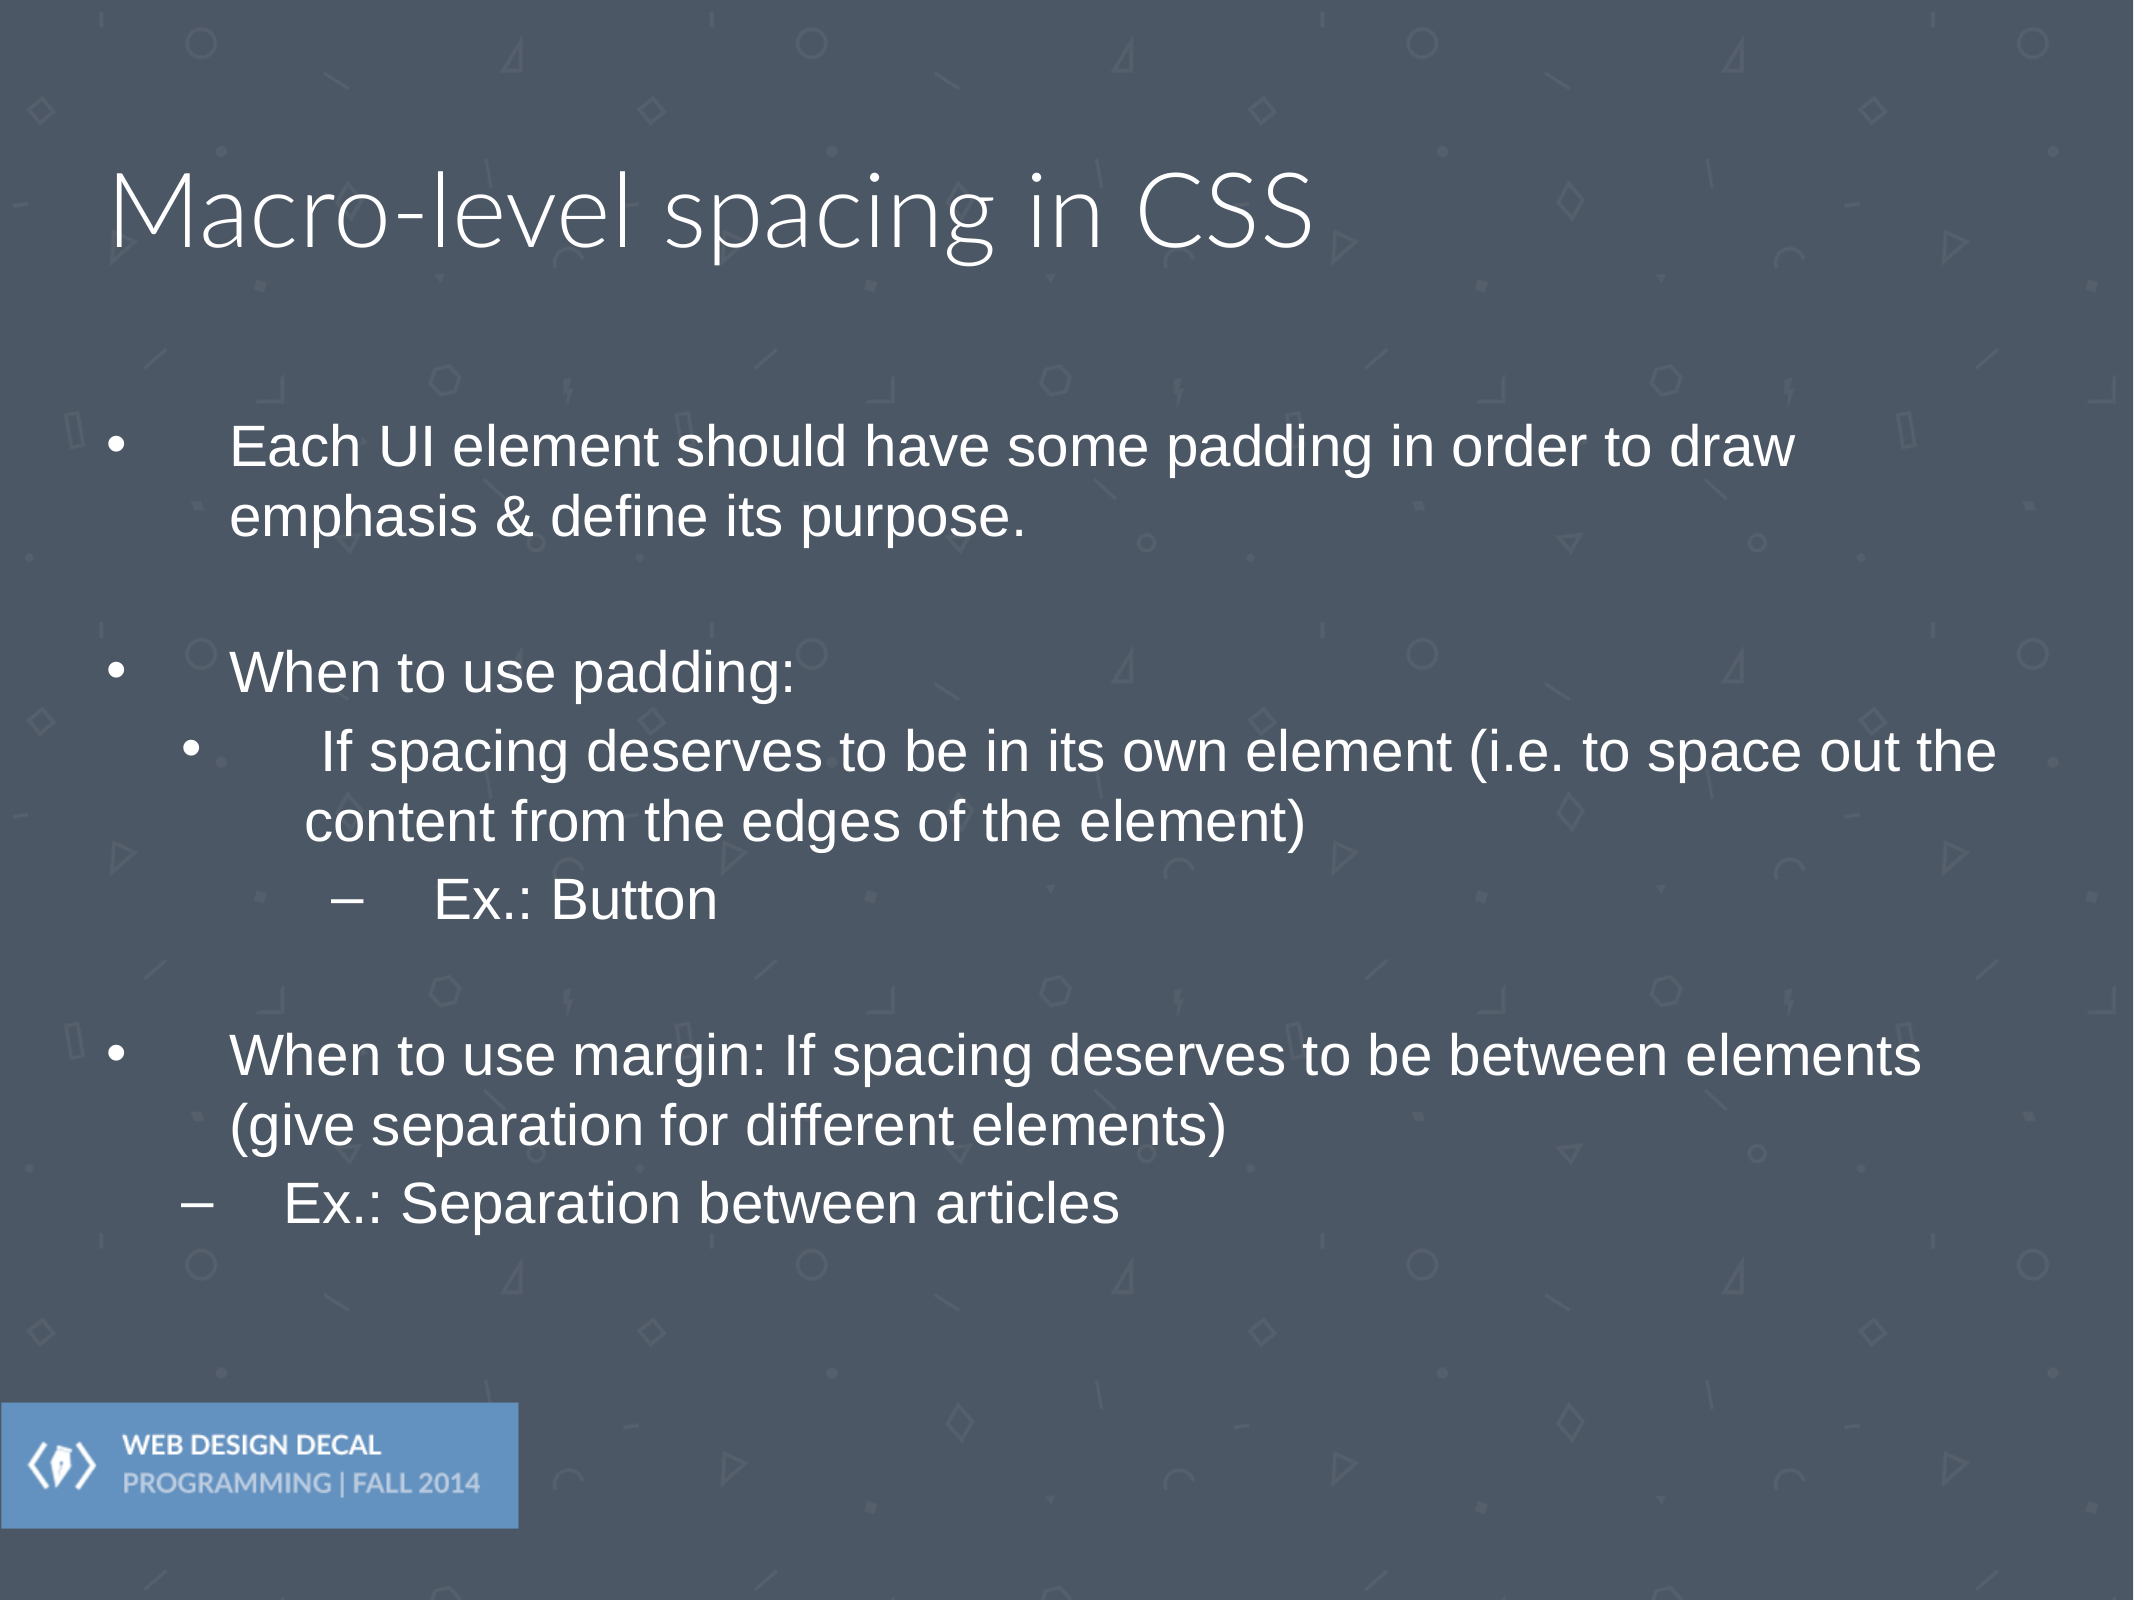

# Macro-level spacing in CSS
Each UI element should have some padding in order to draw emphasis & define its purpose.

When to use padding:
 If spacing deserves to be in its own element (i.e. to space out the content from the edges of the element)
Ex.: Button

When to use margin: If spacing deserves to be between elements (give separation for different elements)
Ex.: Separation between articles